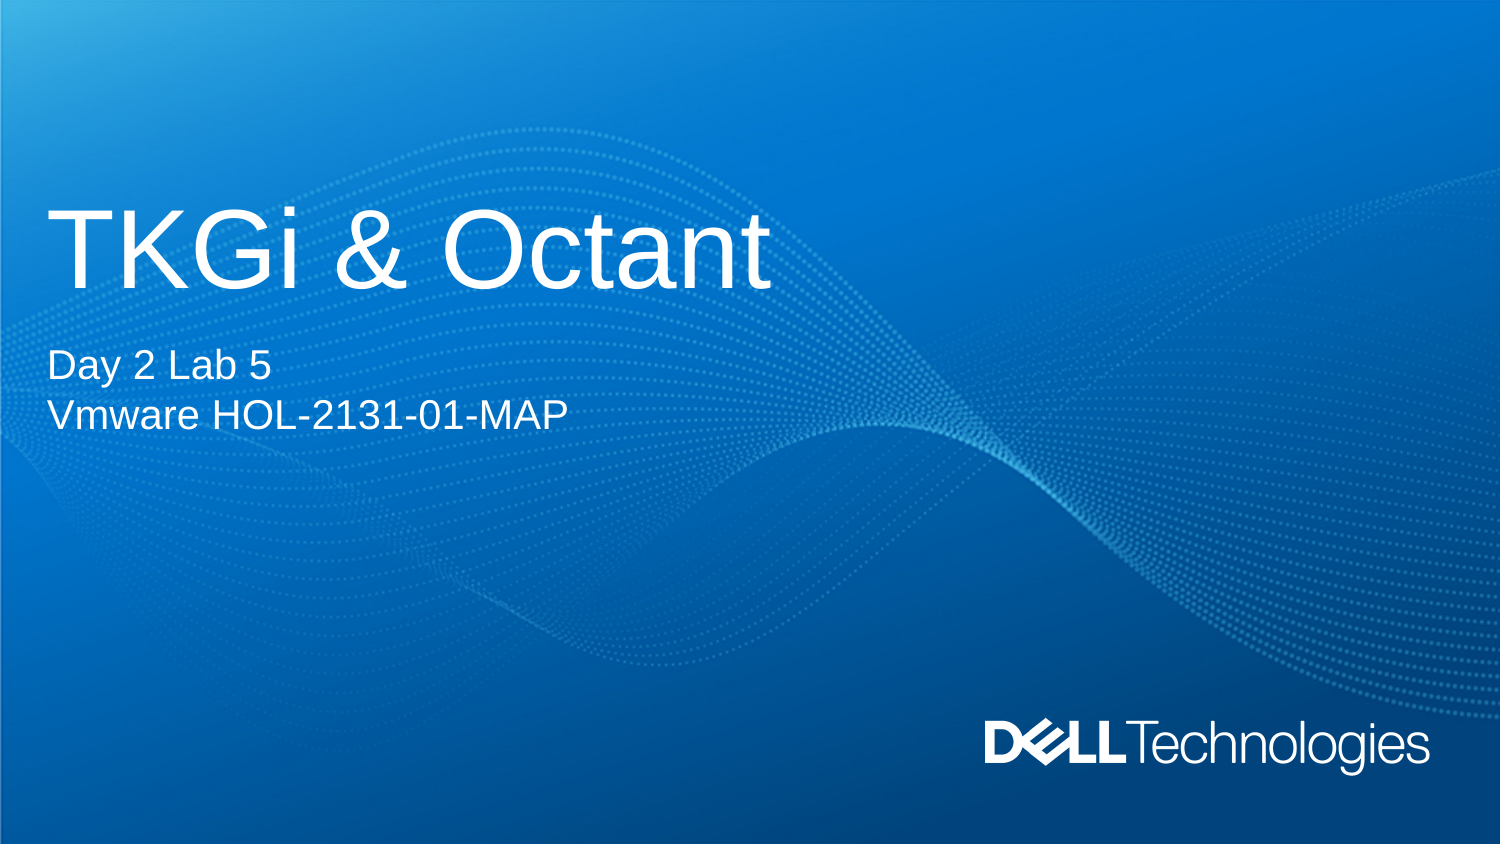

# TKGi & Octant
Day 2 Lab 5
Vmware HOL-2131-01-MAP